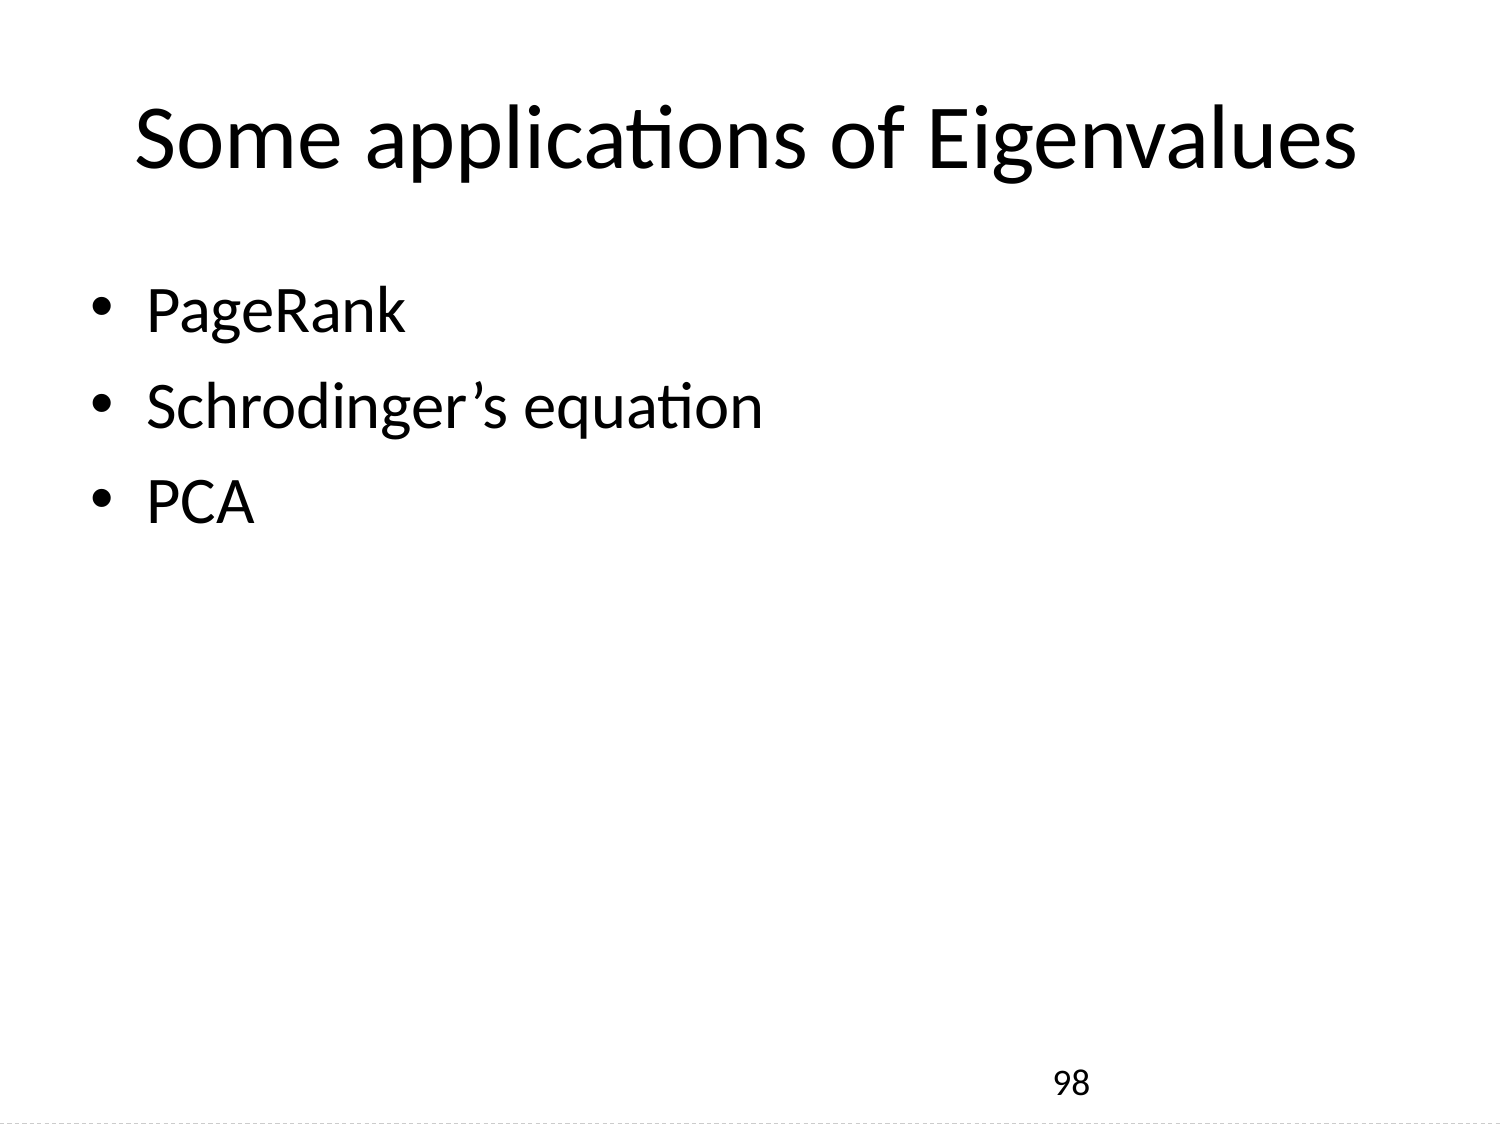

# Some applications of Eigenvalues
PageRank
Schrodinger’s equation
PCA
98